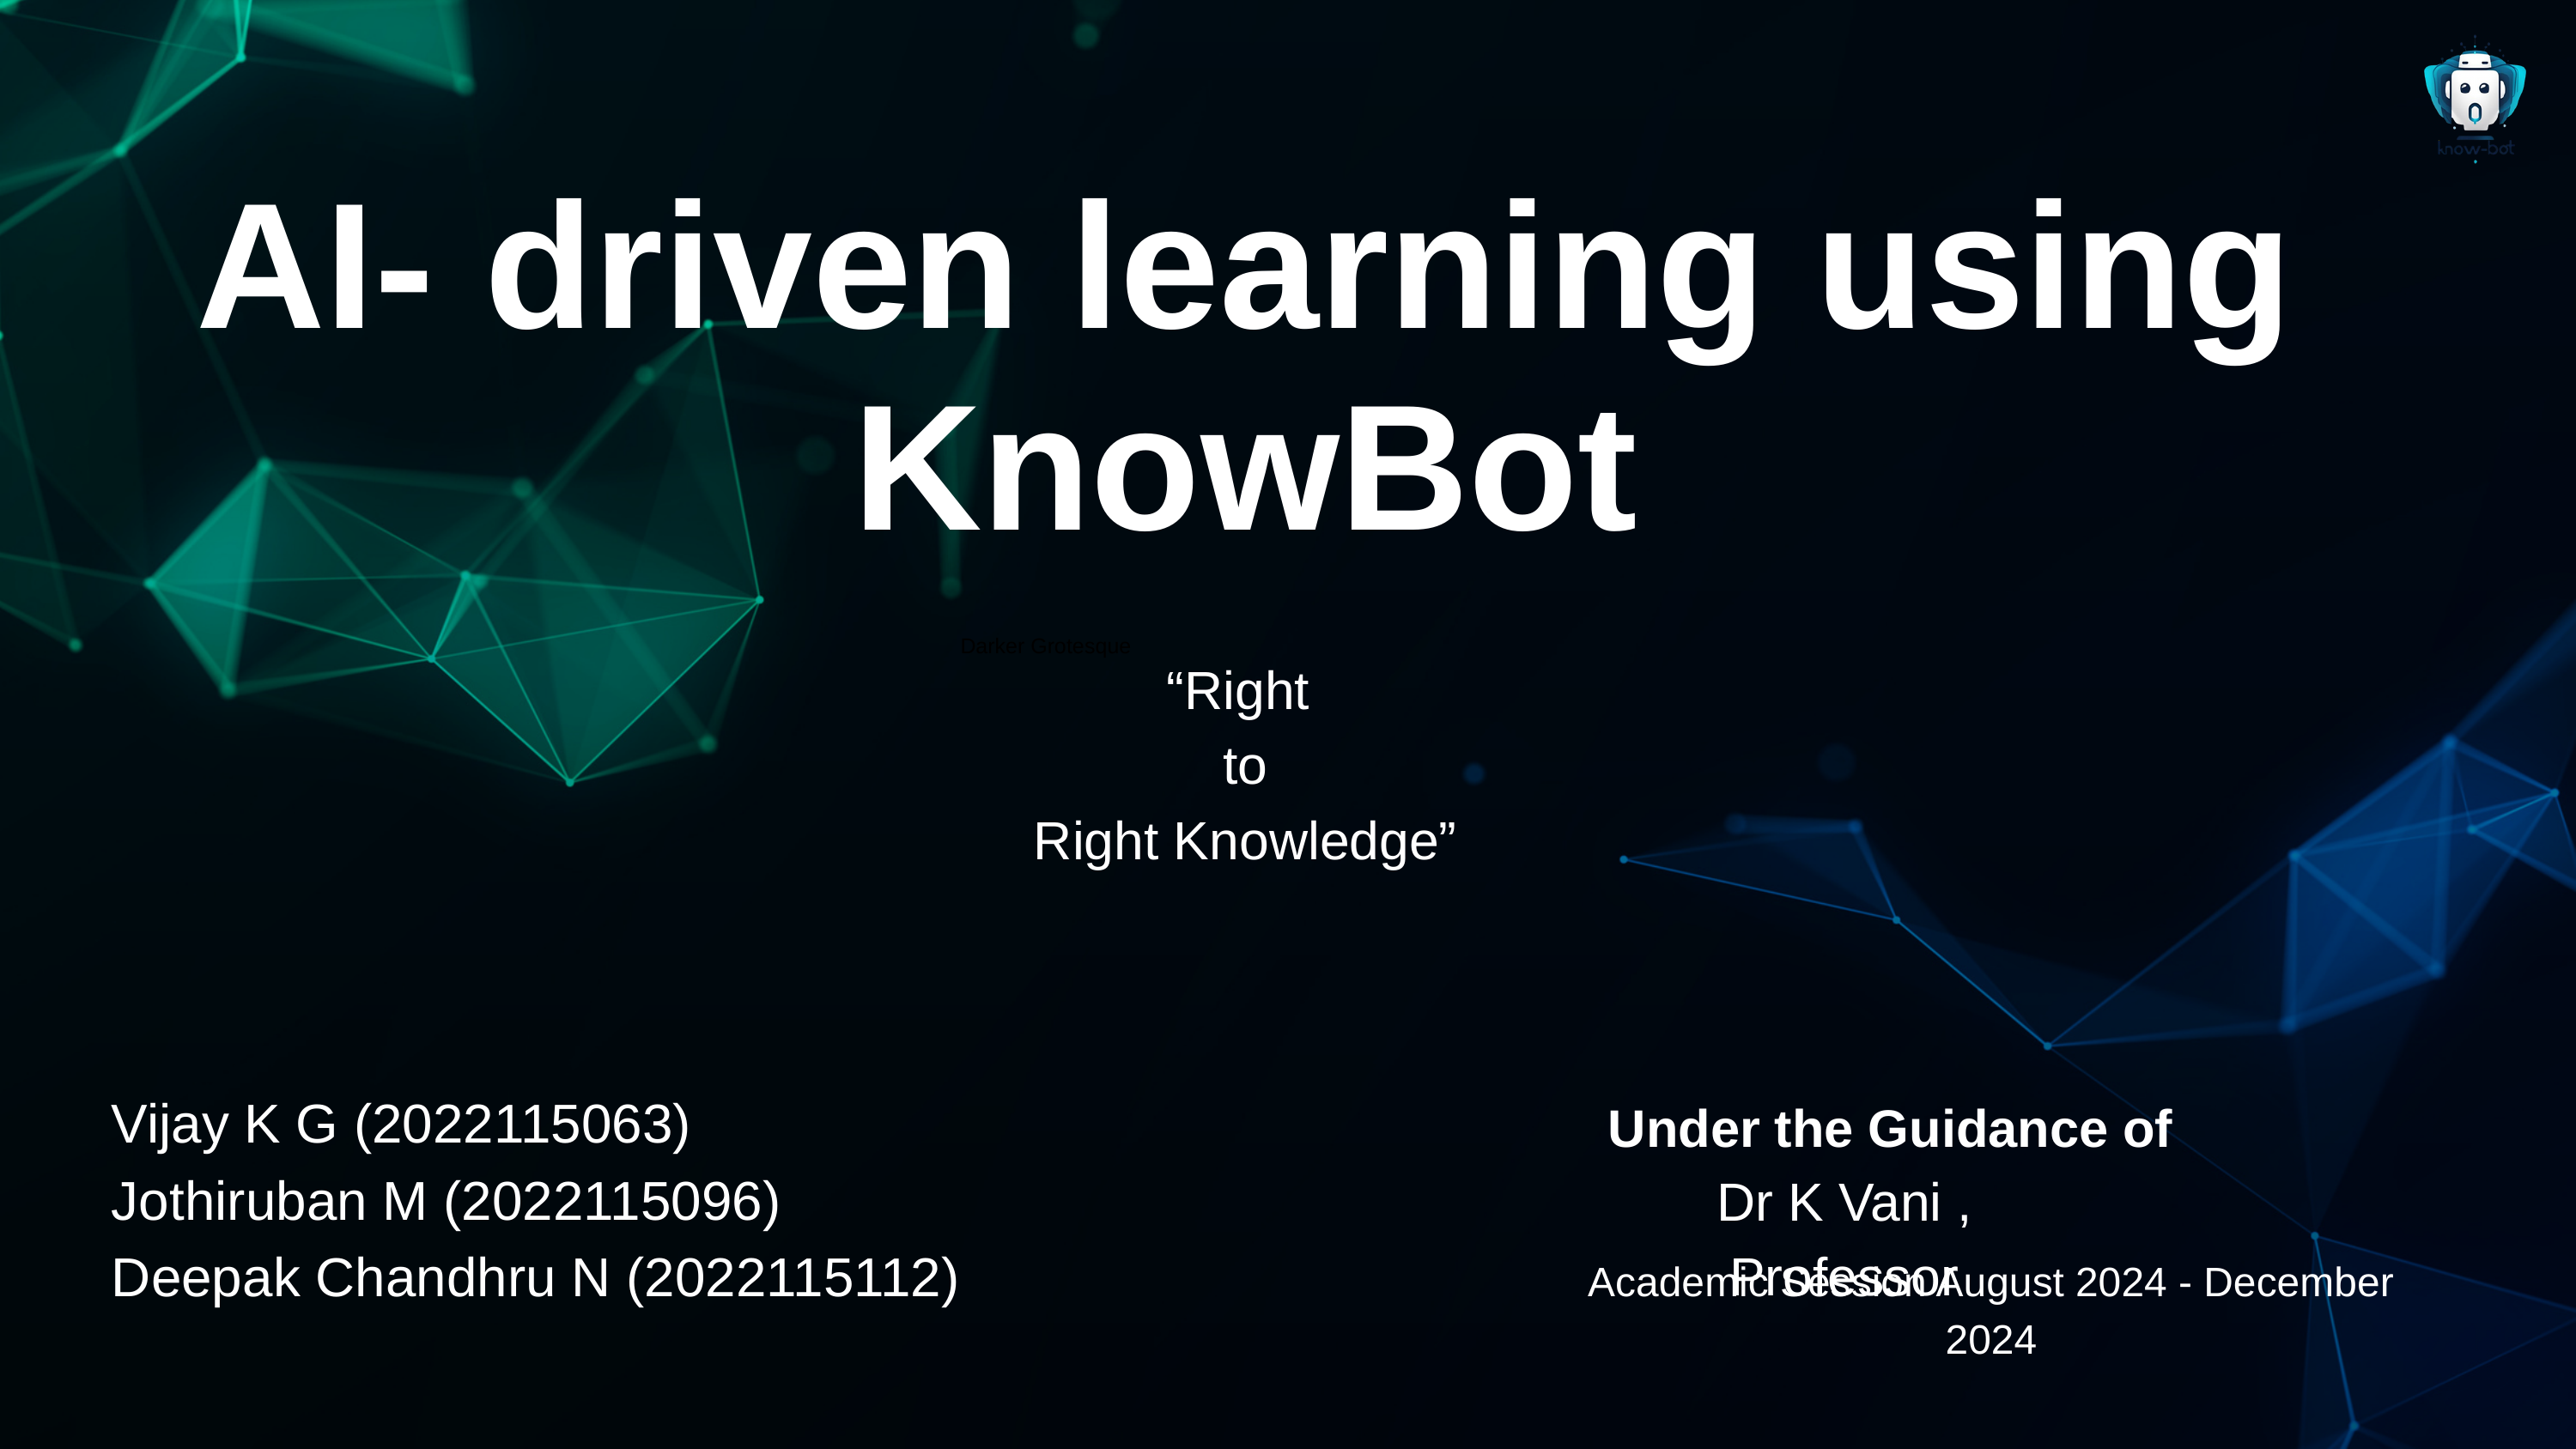

AI- driven learning using KnowBot
Darker Grotesque
“Right
to
Right Knowledge”

Vijay K G (2022115063)
Jothiruban M (2022115096)
Deepak Chandhru N (2022115112)

Under the Guidance of

Dr K Vani , Professor
Academic Session August 2024 - December 2024